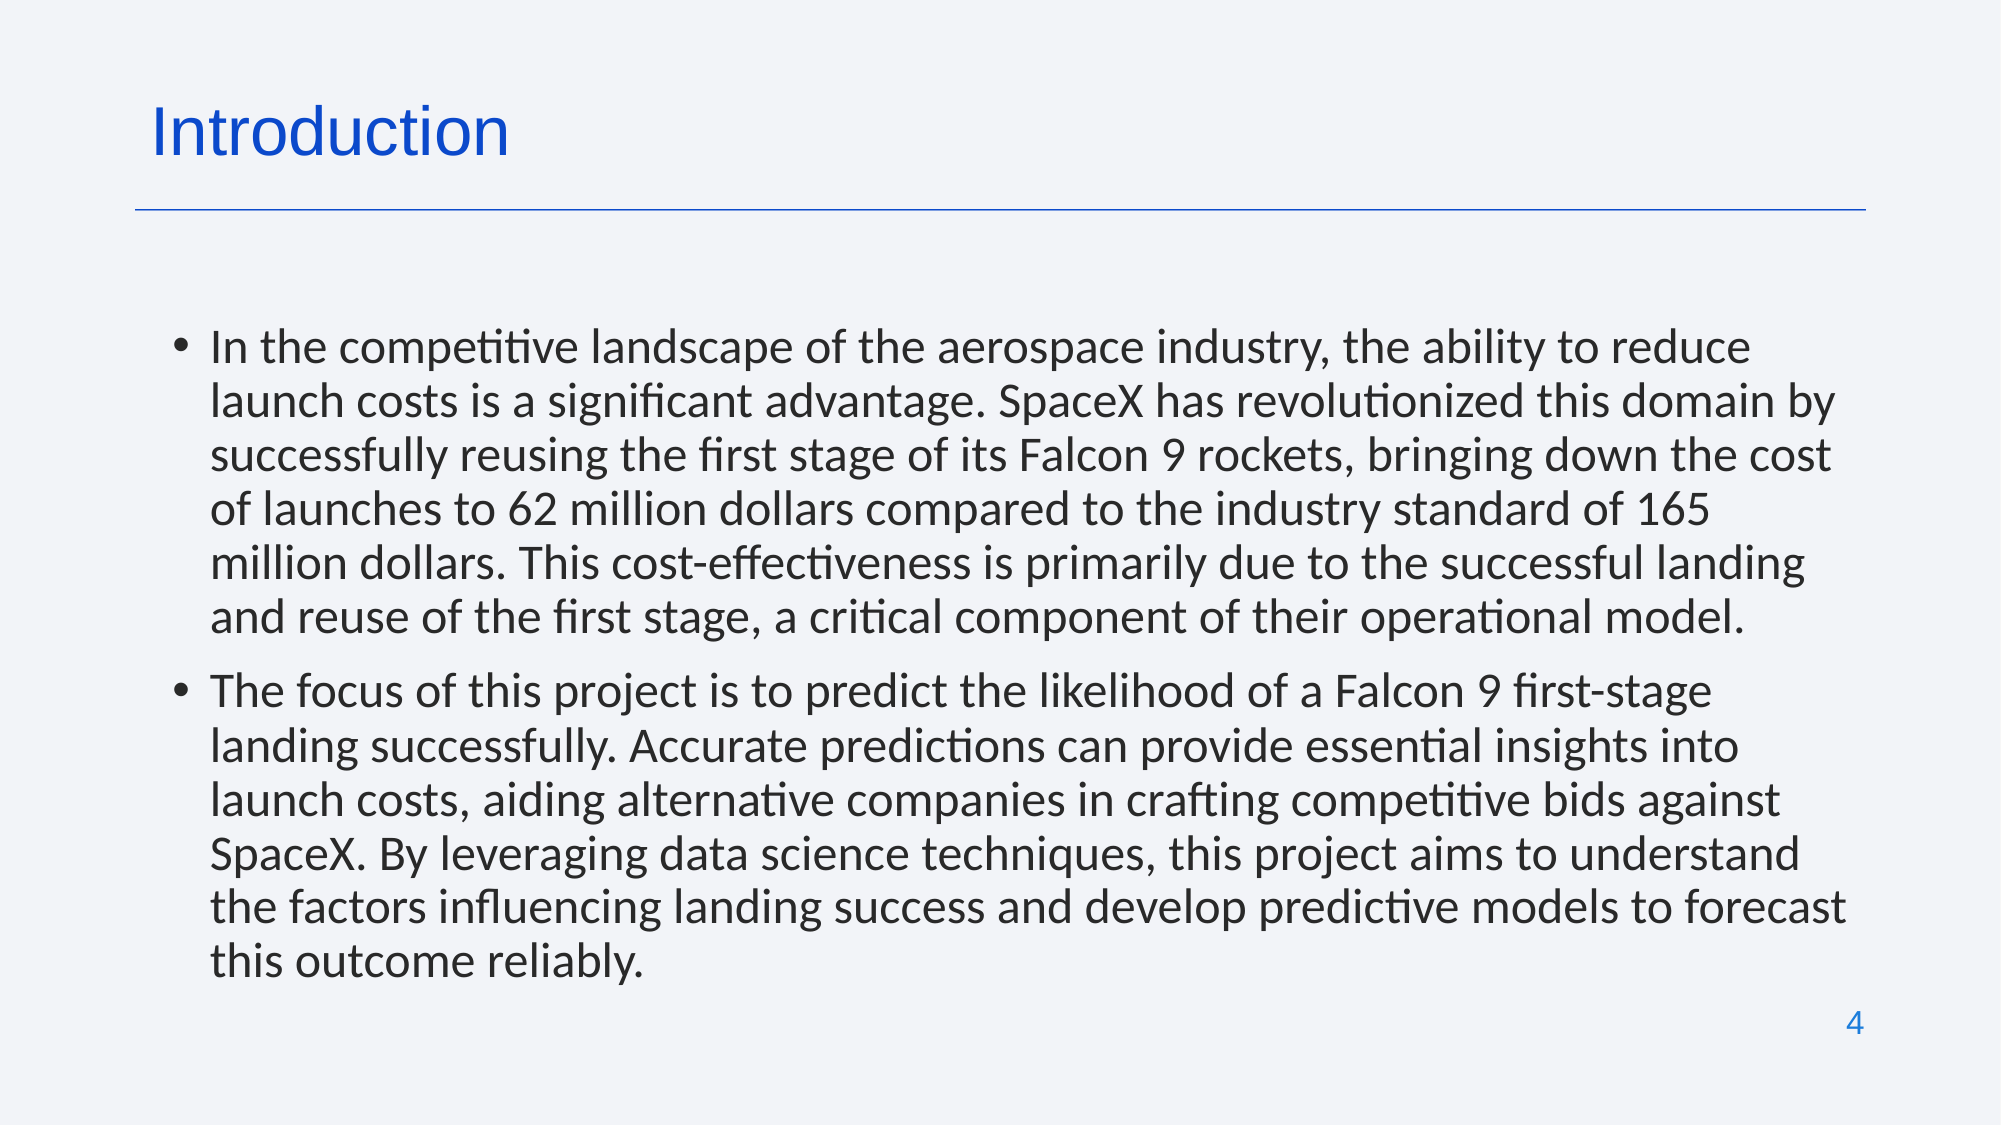

Introduction
In the competitive landscape of the aerospace industry, the ability to reduce launch costs is a significant advantage. SpaceX has revolutionized this domain by successfully reusing the first stage of its Falcon 9 rockets, bringing down the cost of launches to 62 million dollars compared to the industry standard of 165 million dollars. This cost-effectiveness is primarily due to the successful landing and reuse of the first stage, a critical component of their operational model.
The focus of this project is to predict the likelihood of a Falcon 9 first-stage landing successfully. Accurate predictions can provide essential insights into launch costs, aiding alternative companies in crafting competitive bids against SpaceX. By leveraging data science techniques, this project aims to understand the factors influencing landing success and develop predictive models to forecast this outcome reliably.
4